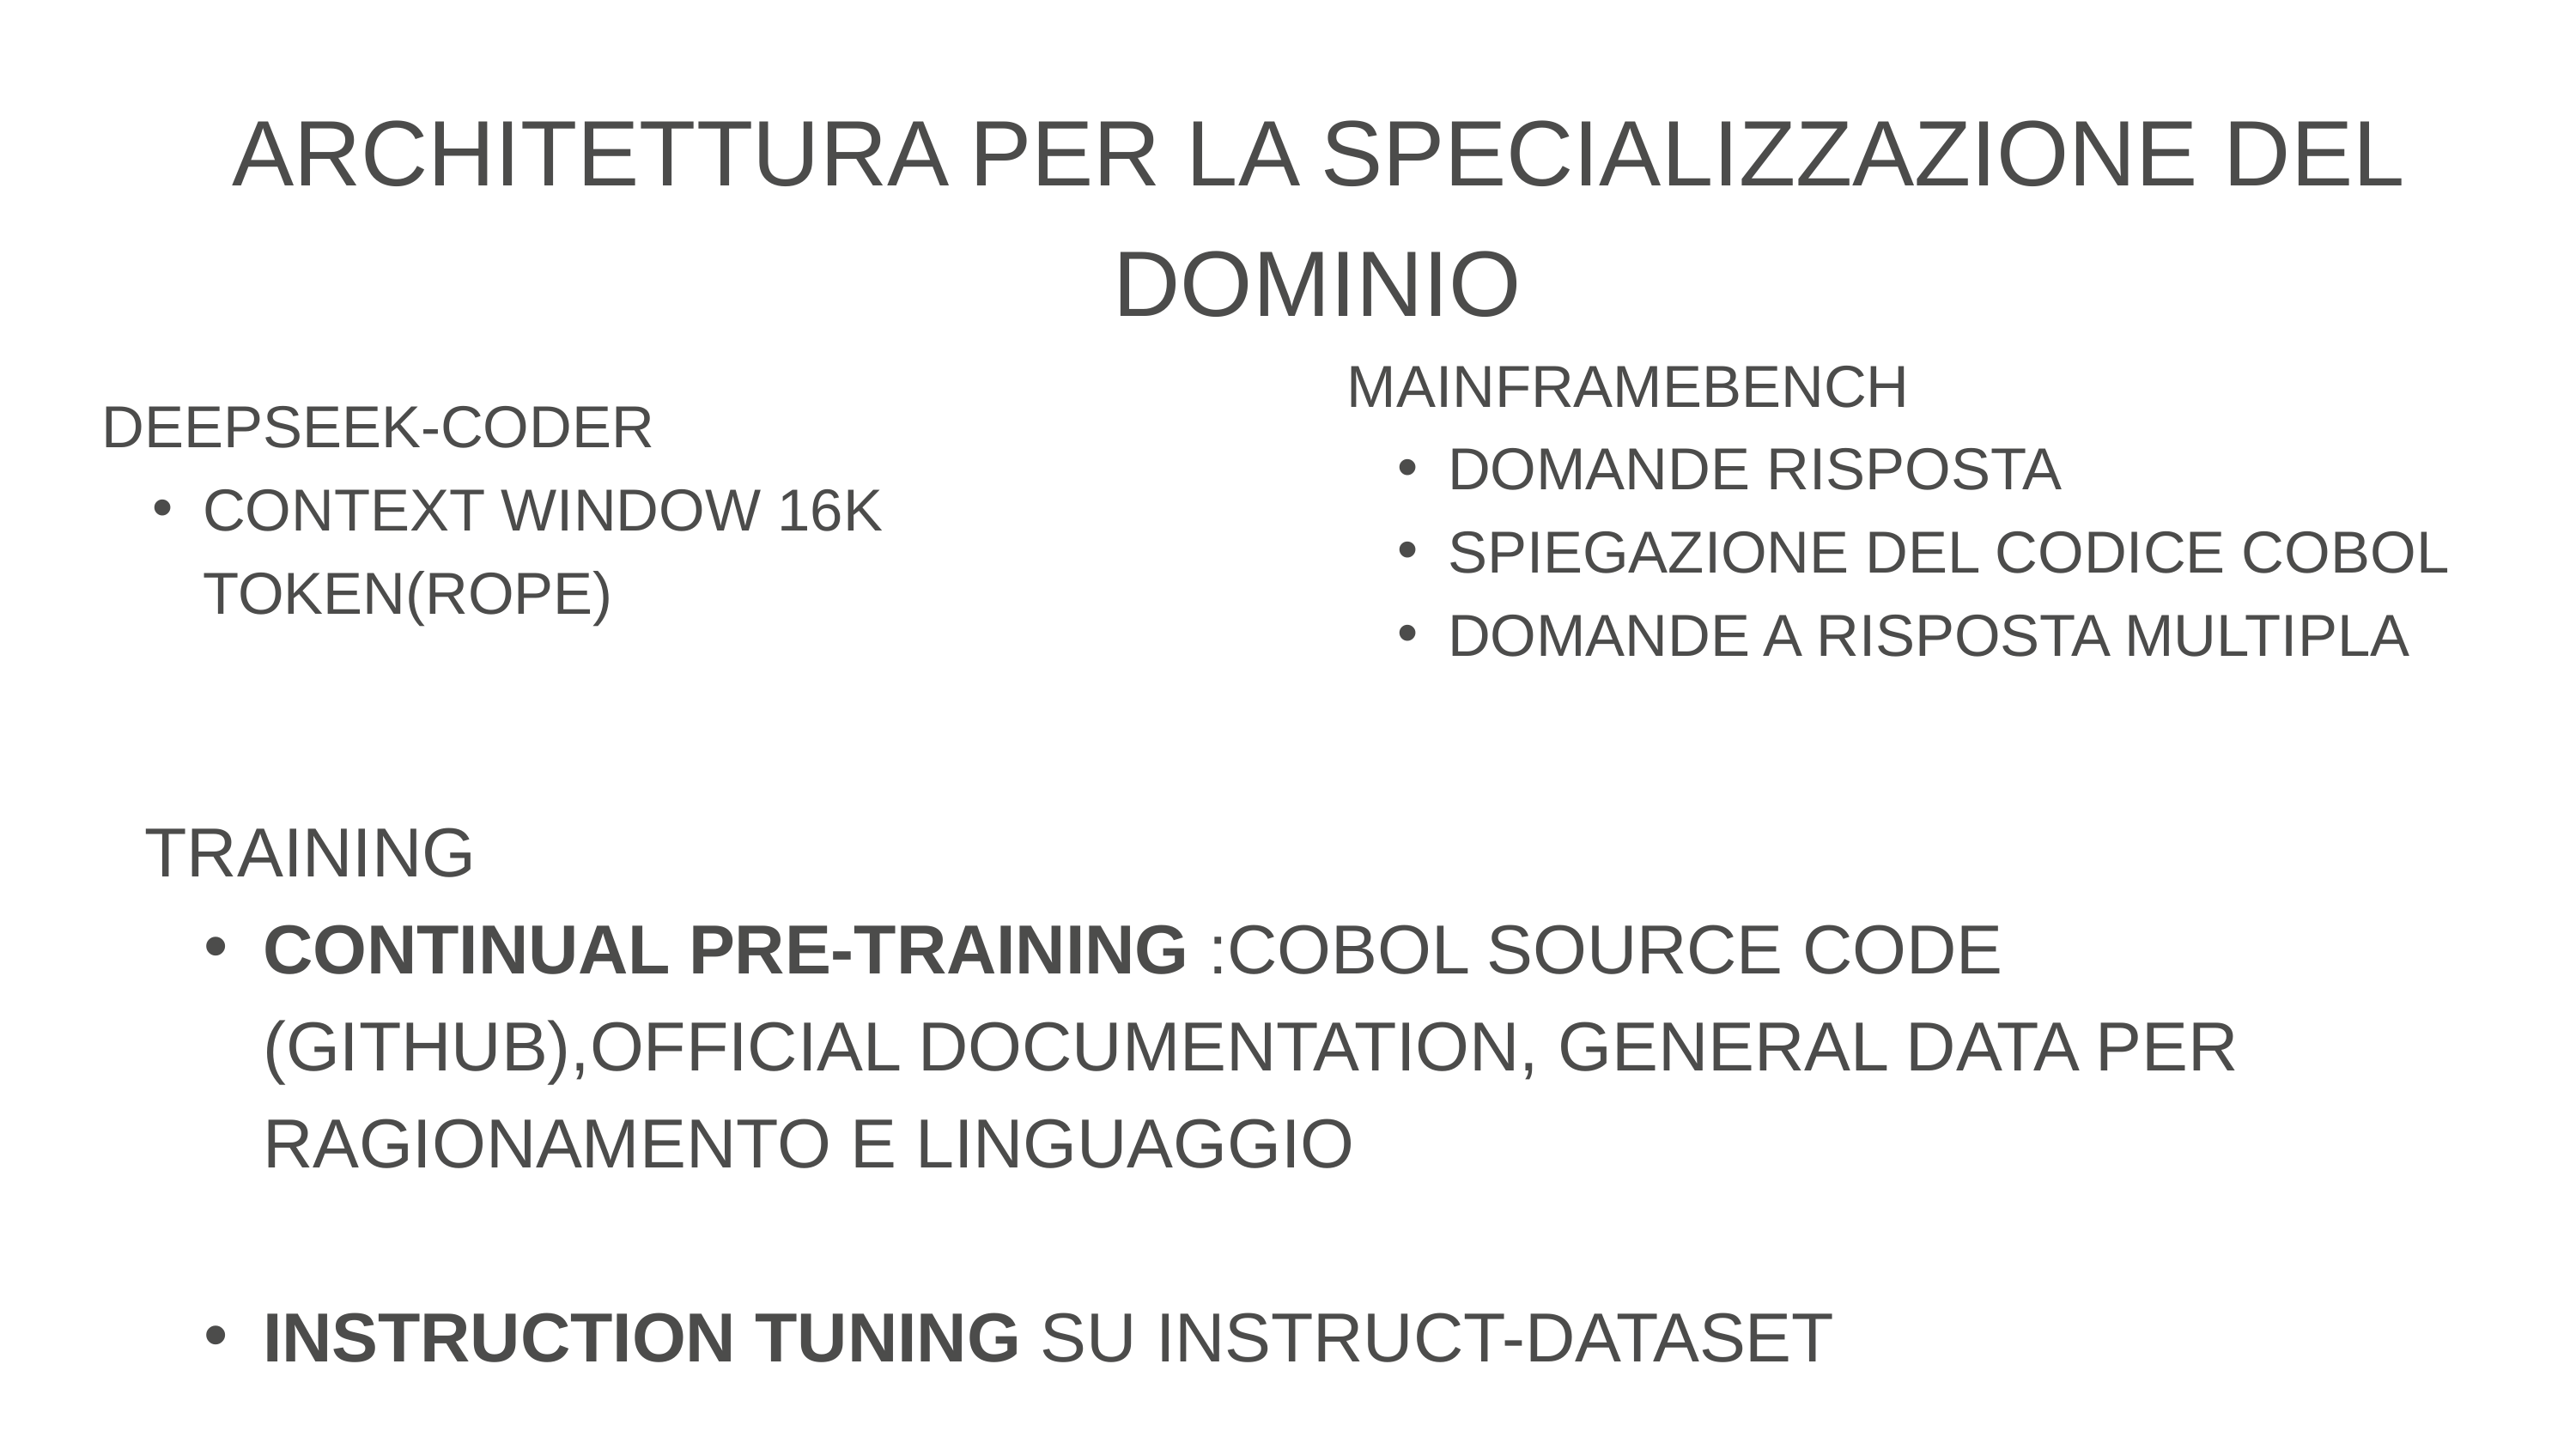

ARCHITETTURA PER LA SPECIALIZZAZIONE DEL DOMINIO
MAINFRAMEBENCH
DOMANDE RISPOSTA
SPIEGAZIONE DEL CODICE COBOL
DOMANDE A RISPOSTA MULTIPLA
DEEPSEEK-CODER
CONTEXT WINDOW 16K TOKEN(ROPE)

TRAINING
CONTINUAL PRE-TRAINING :COBOL SOURCE CODE (GITHUB),OFFICIAL DOCUMENTATION, GENERAL DATA PER RAGIONAMENTO E LINGUAGGIO

INSTRUCTION TUNING SU INSTRUCT-DATASET